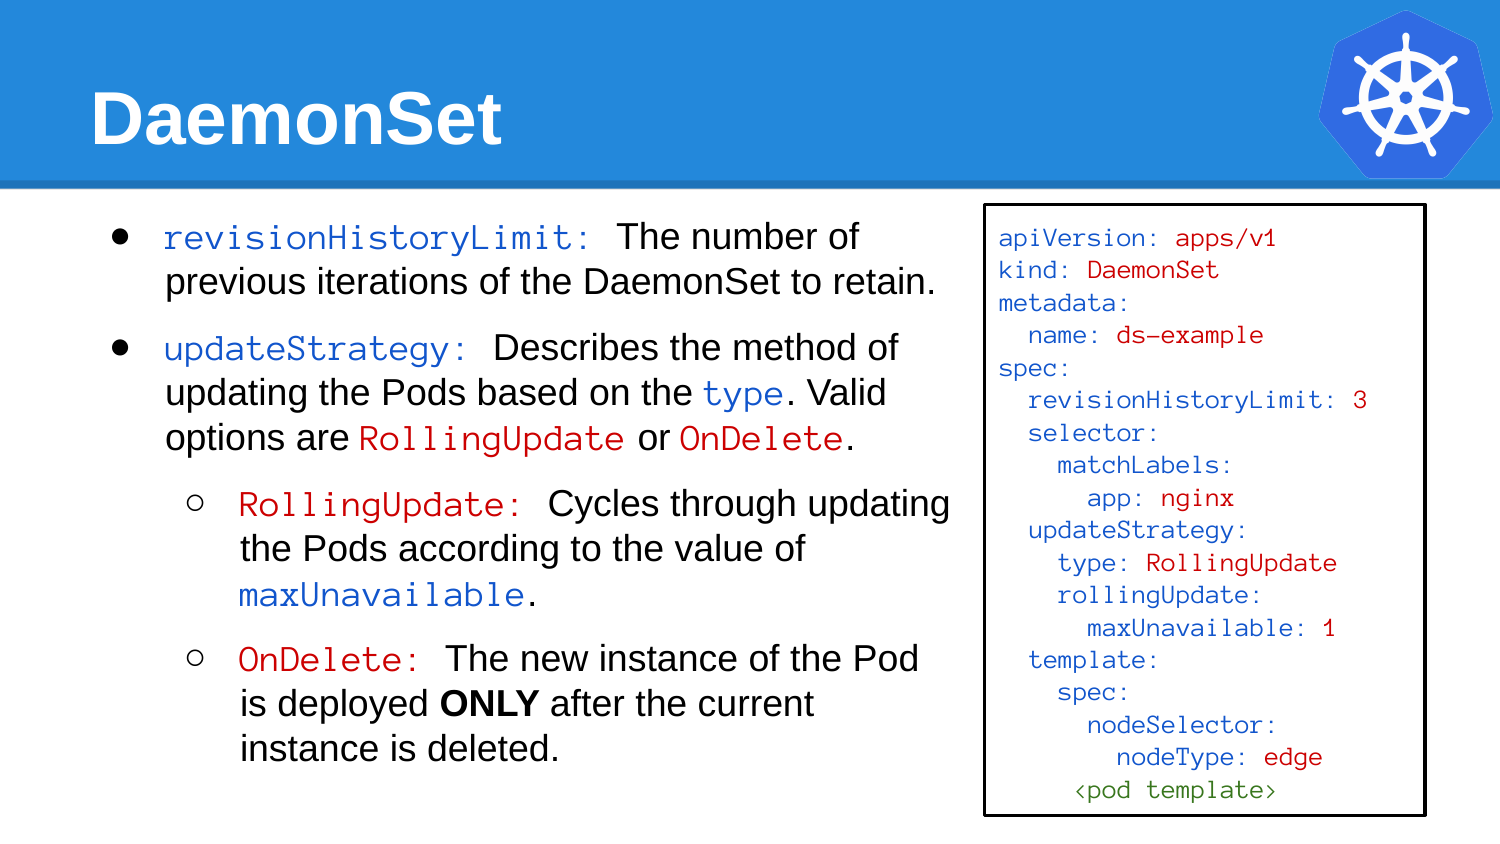

# DaemonSet
revisionHistoryLimit: The number of previous iterations of the DaemonSet to retain.
updateStrategy: Describes the method of  updating the Pods based on the type. Valid options are RollingUpdate or OnDelete.
RollingUpdate: Cycles through updating the Pods according to the value of maxUnavailable.
OnDelete: The new instance of the Pod is deployed ONLY after the current instance is deleted.
apiVersion: apps/v1
kind: DaemonSet
metadata:
  name: ds-example
spec:
  revisionHistoryLimit: 3
  selector:
    matchLabels:
      app: nginx
  updateStrategy:
    type: RollingUpdate
    rollingUpdate:
      maxUnavailable: 1
  template:
    spec:
      nodeSelector:
        nodeType: edge
     <pod template>